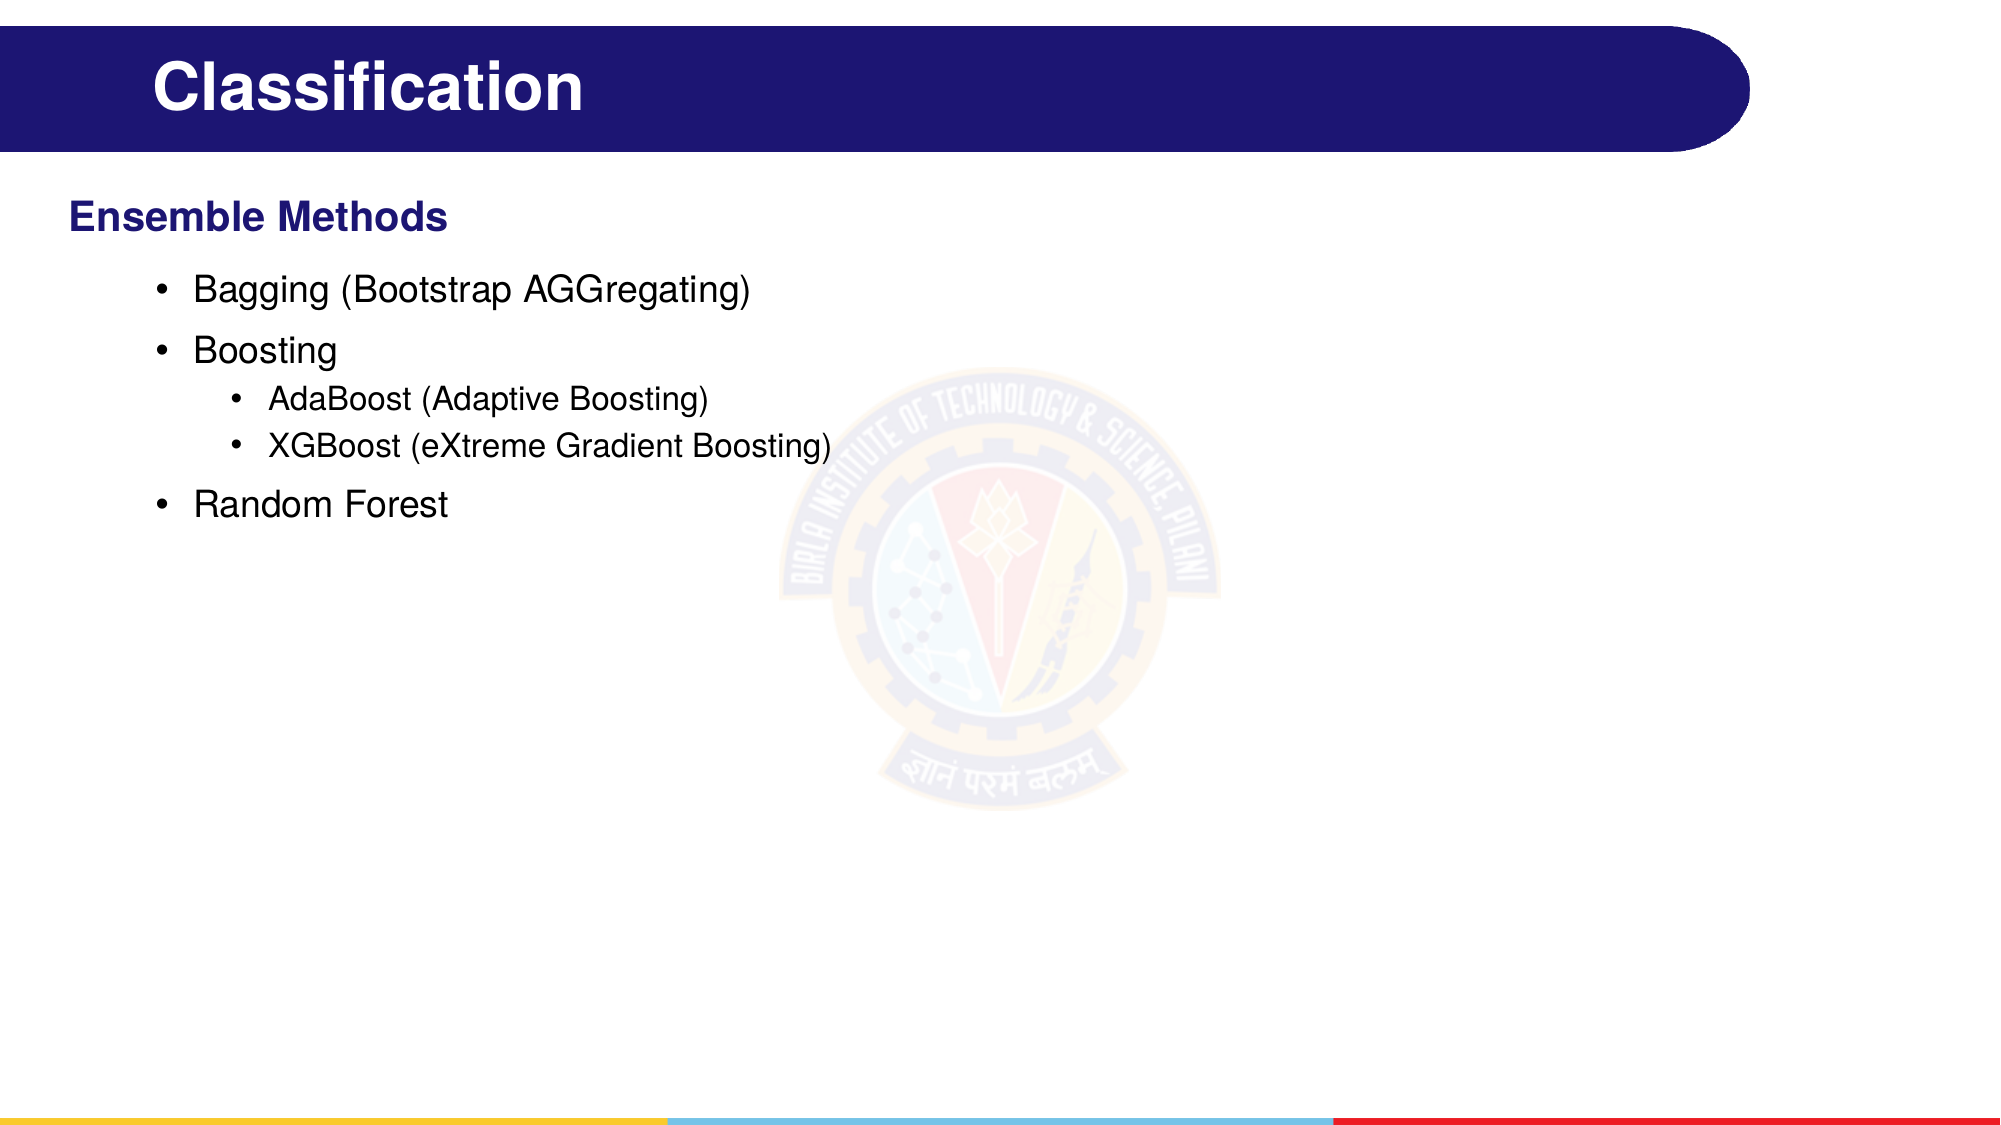

# Classification
Ensemble Methods
Bagging (Bootstrap AGGregating)
Boosting
AdaBoost (Adaptive Boosting)
XGBoost (eXtreme Gradient Boosting)
Random Forest